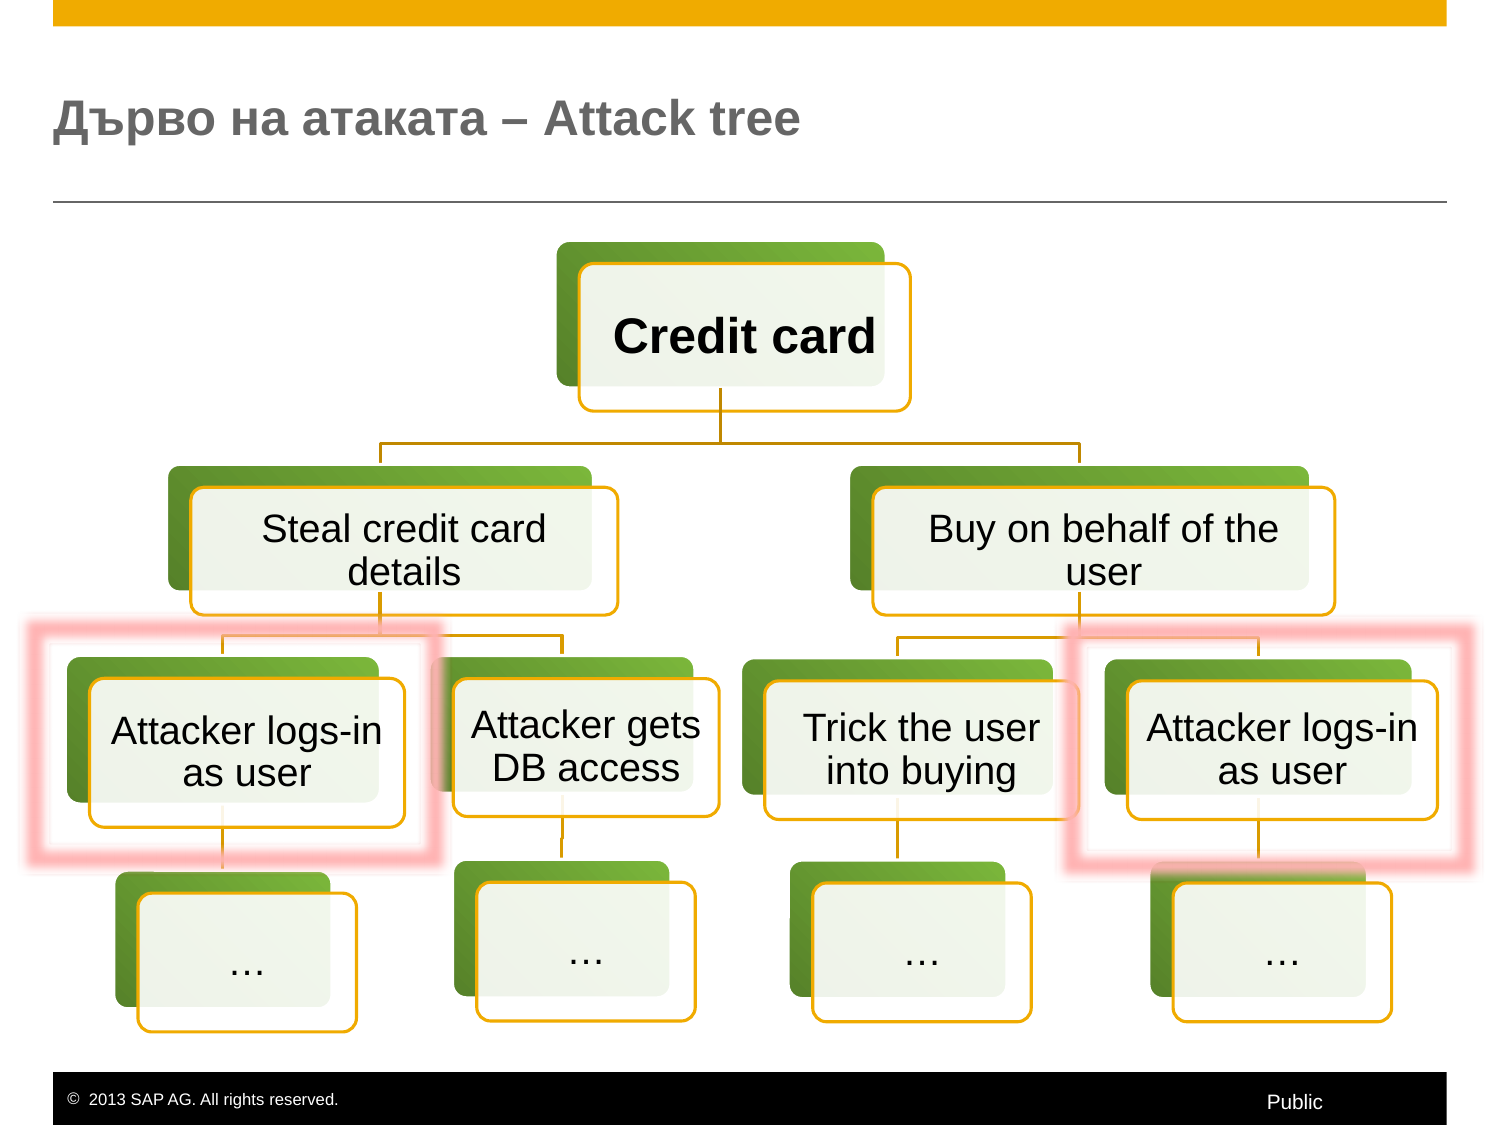

# Дърво на атаката – Attack tree

Credit card

Steal credit card details

Buy on behalf of the user

Attacker logs-in as user

…

Attacker gets DB access

…

Trick the user into buying

…

Attacker logs-in as user

…